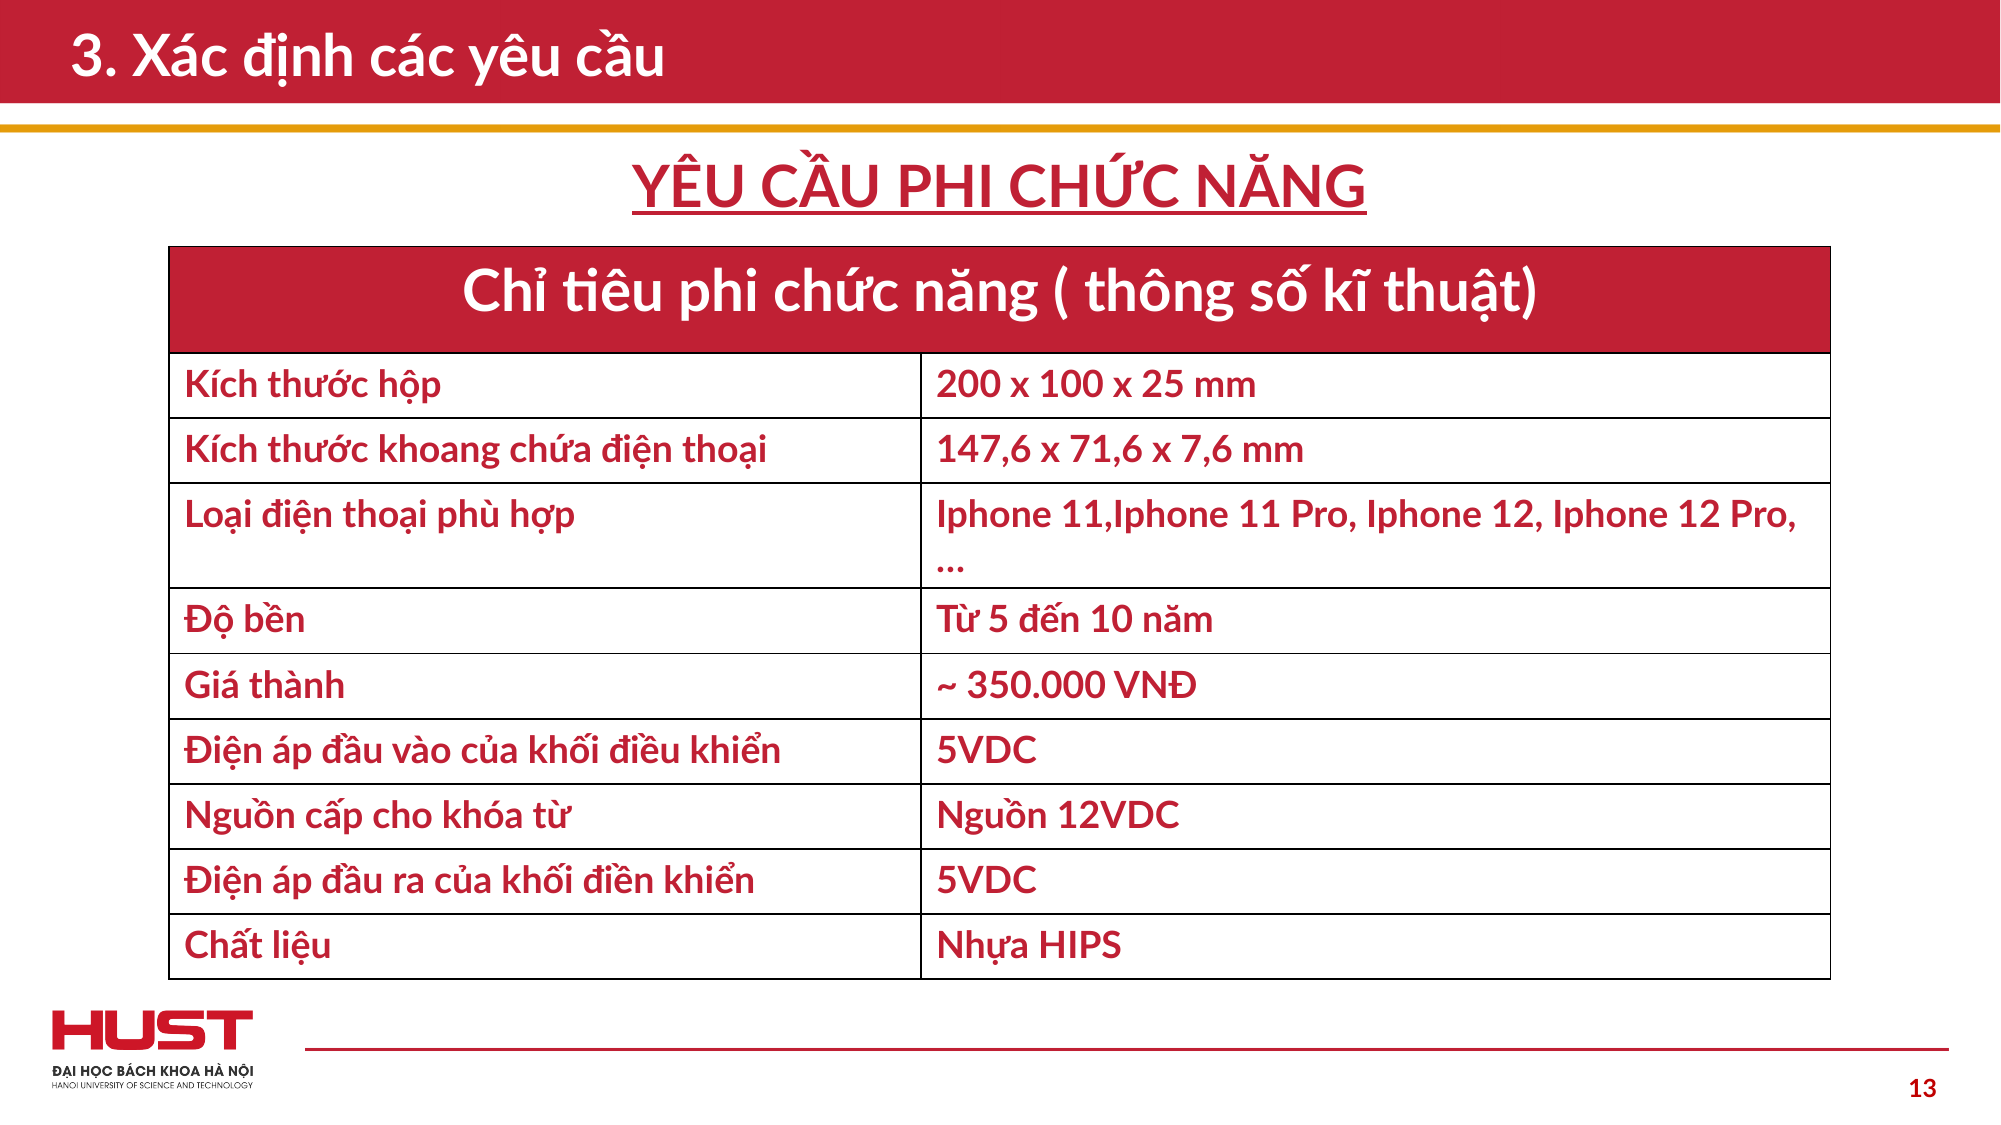

# 3. Xác định các yêu cầu
YÊU CẦU PHI CHỨC NĂNG
| Chỉ tiêu phi chức năng ( thông số kĩ thuật) |  |
| --- | --- |
| Kích thước hộp | 200 x 100 x 25 mm |
| Kích thước khoang chứa điện thoại | 147,6 x 71,6 x 7,6 mm |
| Loại điện thoại phù hợp | Iphone 11,Iphone 11 Pro, Iphone 12, Iphone 12 Pro,… |
| Độ bền | Từ 5 đến 10 năm |
| Giá thành | ~ 350.000 VNĐ |
| Điện áp đầu vào của khối điều khiển | 5VDC |
| Nguồn cấp cho khóa từ | Nguồn 12VDC |
| Điện áp đầu ra của khối điền khiển | 5VDC |
| Chất liệu | Nhựa HIPS |
13